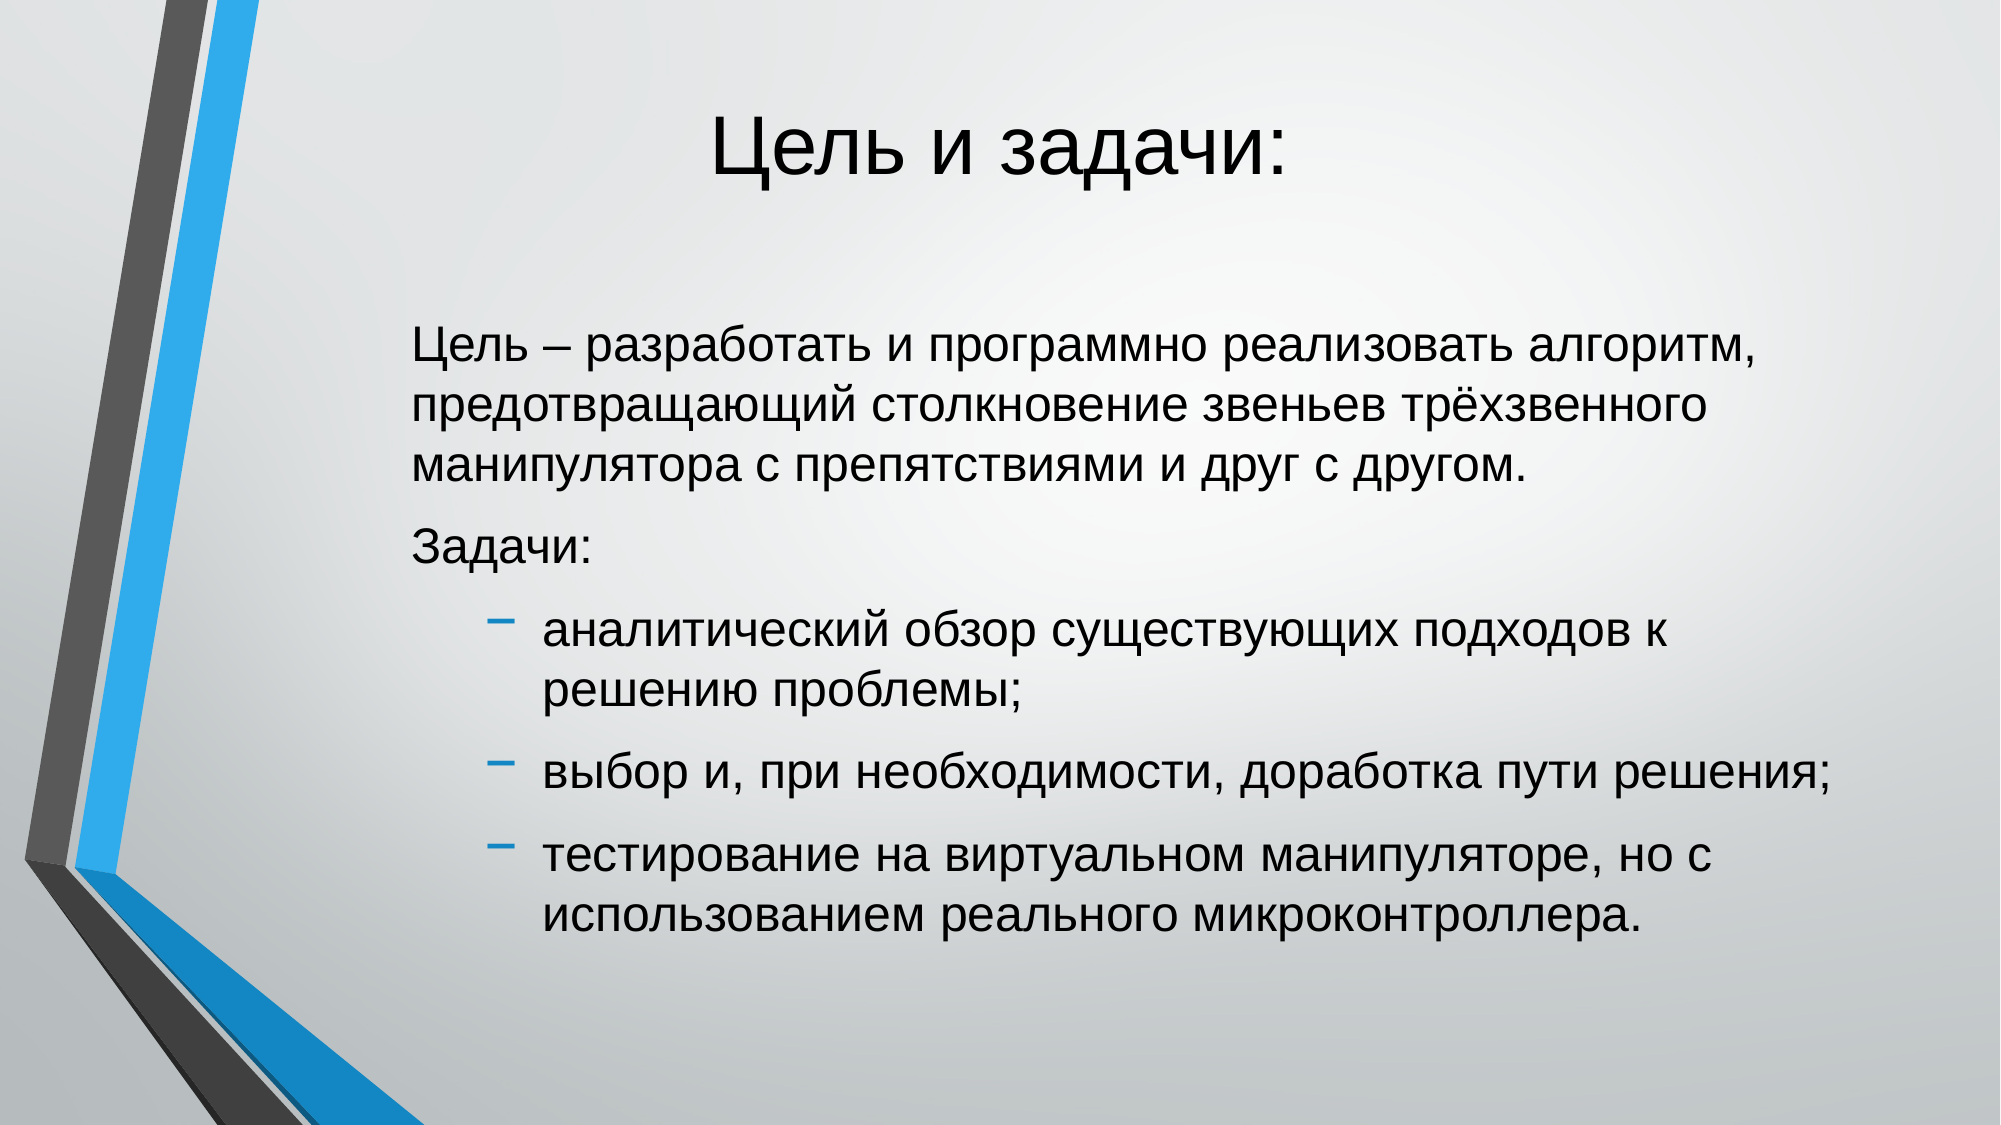

# Цель и задачи:
Цель – разработать и программно реализовать алгоритм, предотвращающий столкновение звеньев трёхзвенного манипулятора с препятствиями и друг с другом.
Задачи:
аналитический обзор существующих подходов к решению проблемы;
выбор и, при необходимости, доработка пути решения;
тестирование на виртуальном манипуляторе, но с использованием реального микроконтроллера.